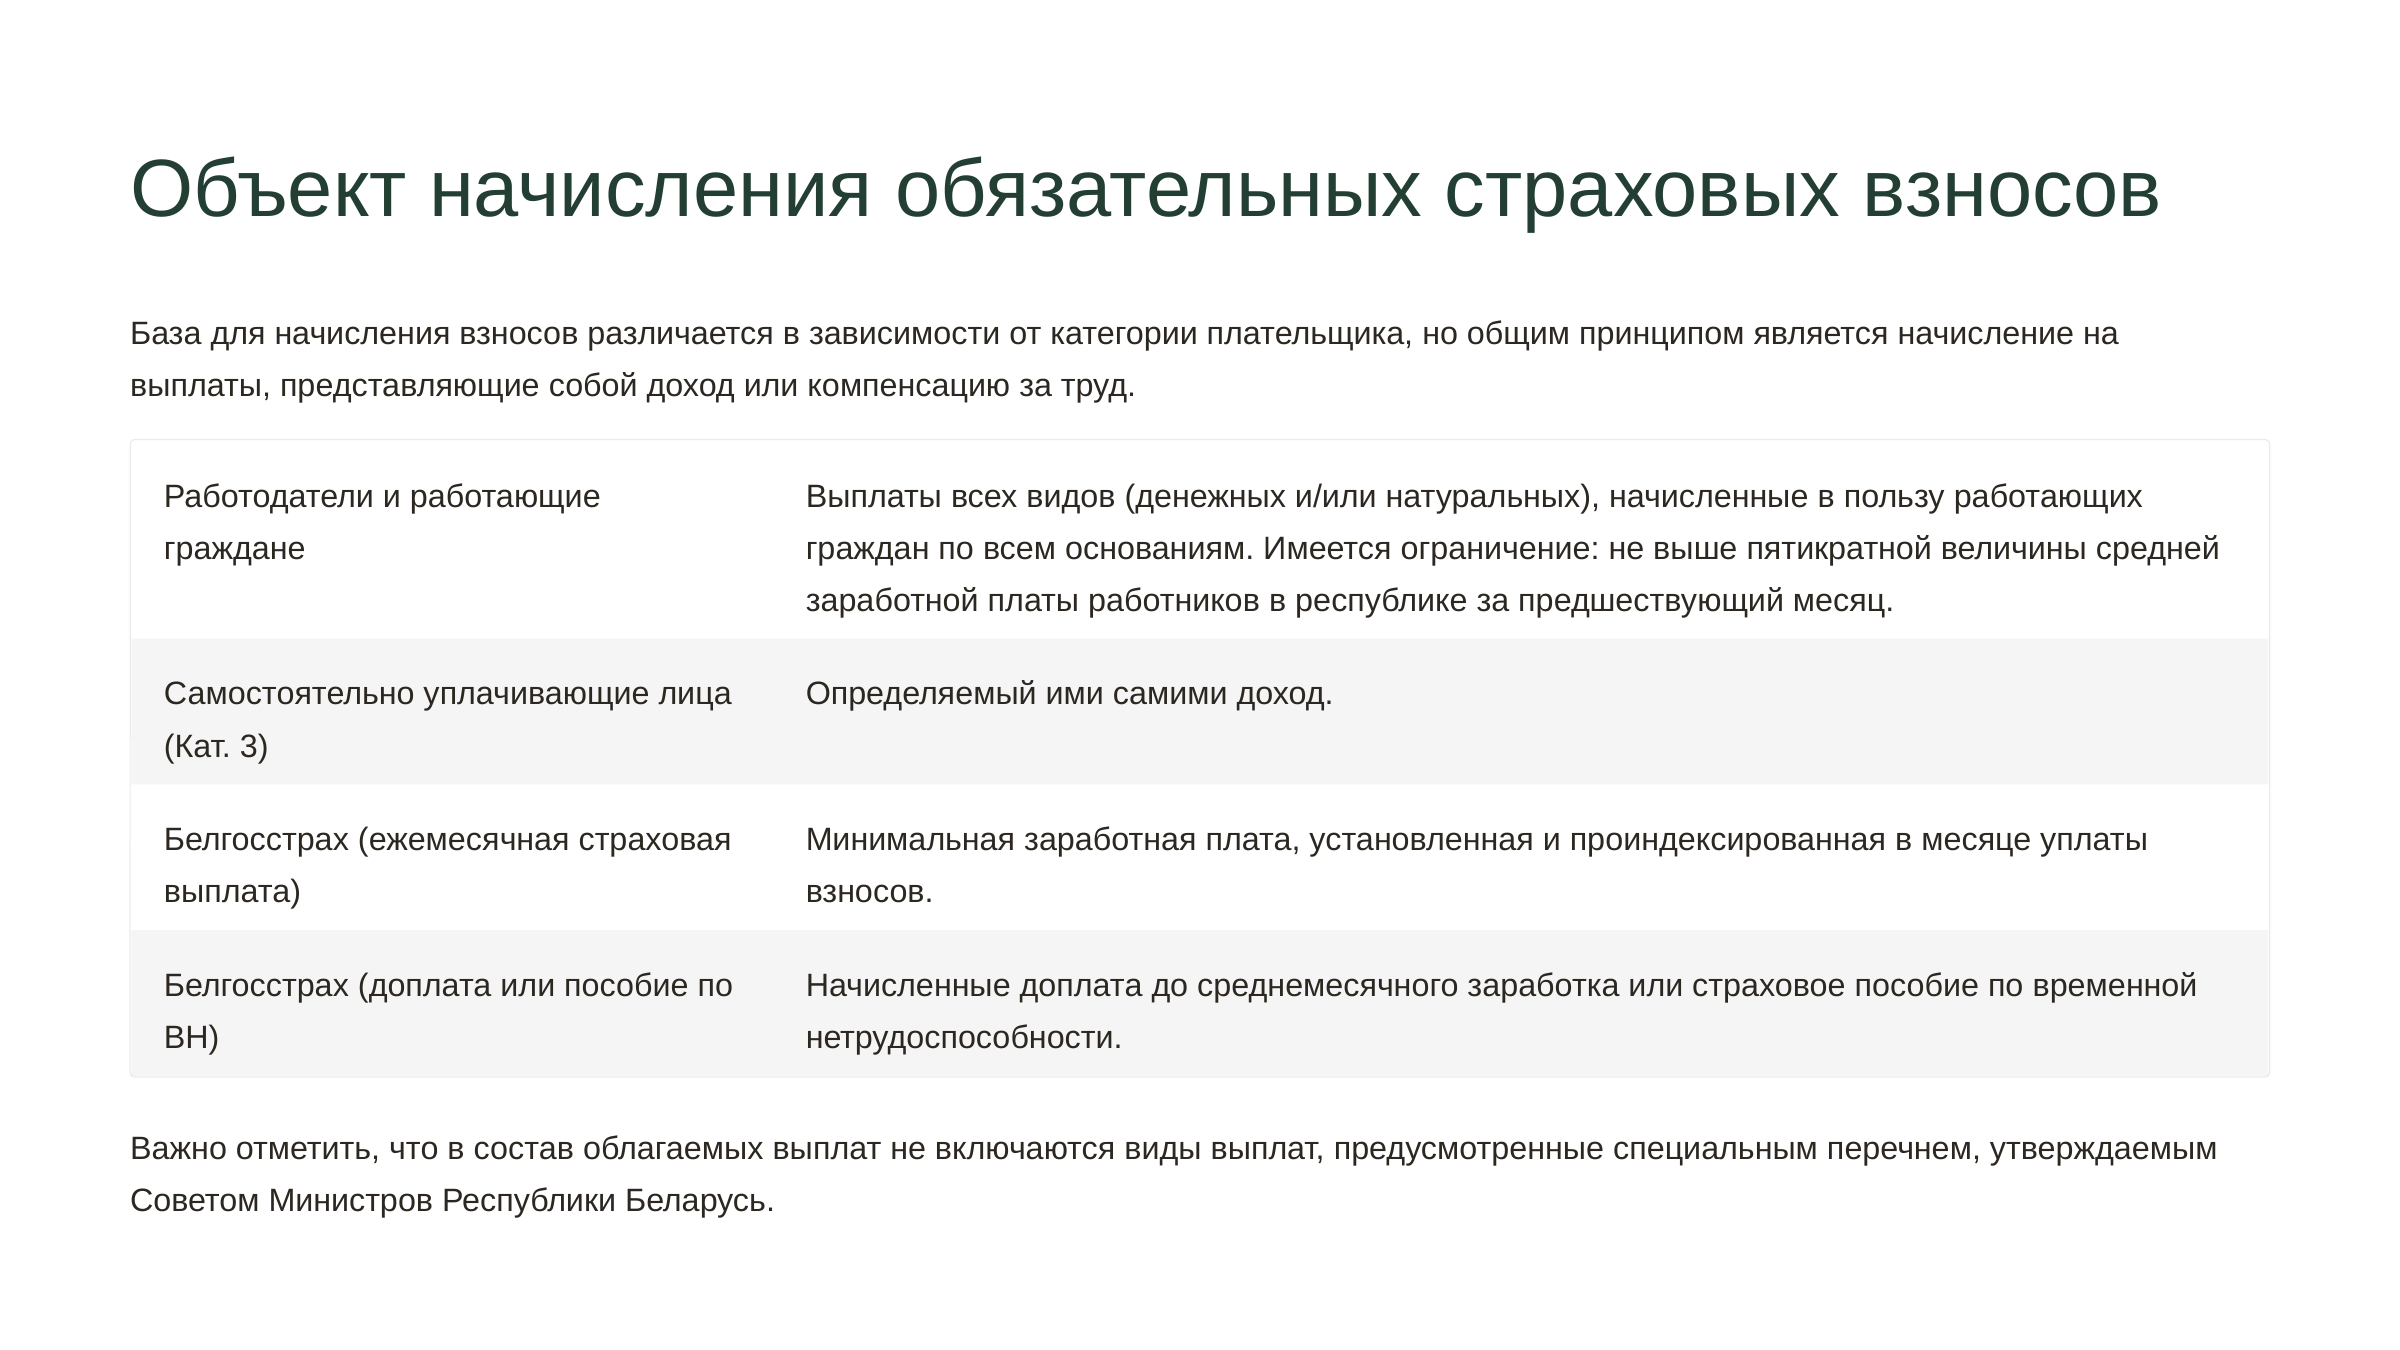

Объект начисления обязательных страховых взносов
База для начисления взносов различается в зависимости от категории плательщика, но общим принципом является начисление на выплаты, представляющие собой доход или компенсацию за труд.

Работодатели и работающие граждане
Выплаты всех видов (денежных и/или натуральных), начисленные в пользу работающих граждан по всем основаниям. Имеется ограничение: не выше пятикратной величины средней заработной платы работников в республике за предшествующий месяц.

Самостоятельно уплачивающие лица (Кат. 3)
Определяемый ими самими доход.

Белгосстрах (ежемесячная страховая выплата)
Минимальная заработная плата, установленная и проиндексированная в месяце уплаты взносов.

Белгосстрах (доплата или пособие по ВН)
Начисленные доплата до среднемесячного заработка или страховое пособие по временной нетрудоспособности.
Важно отметить, что в состав облагаемых выплат не включаются виды выплат, предусмотренные специальным перечнем, утверждаемым Советом Министров Республики Беларусь.